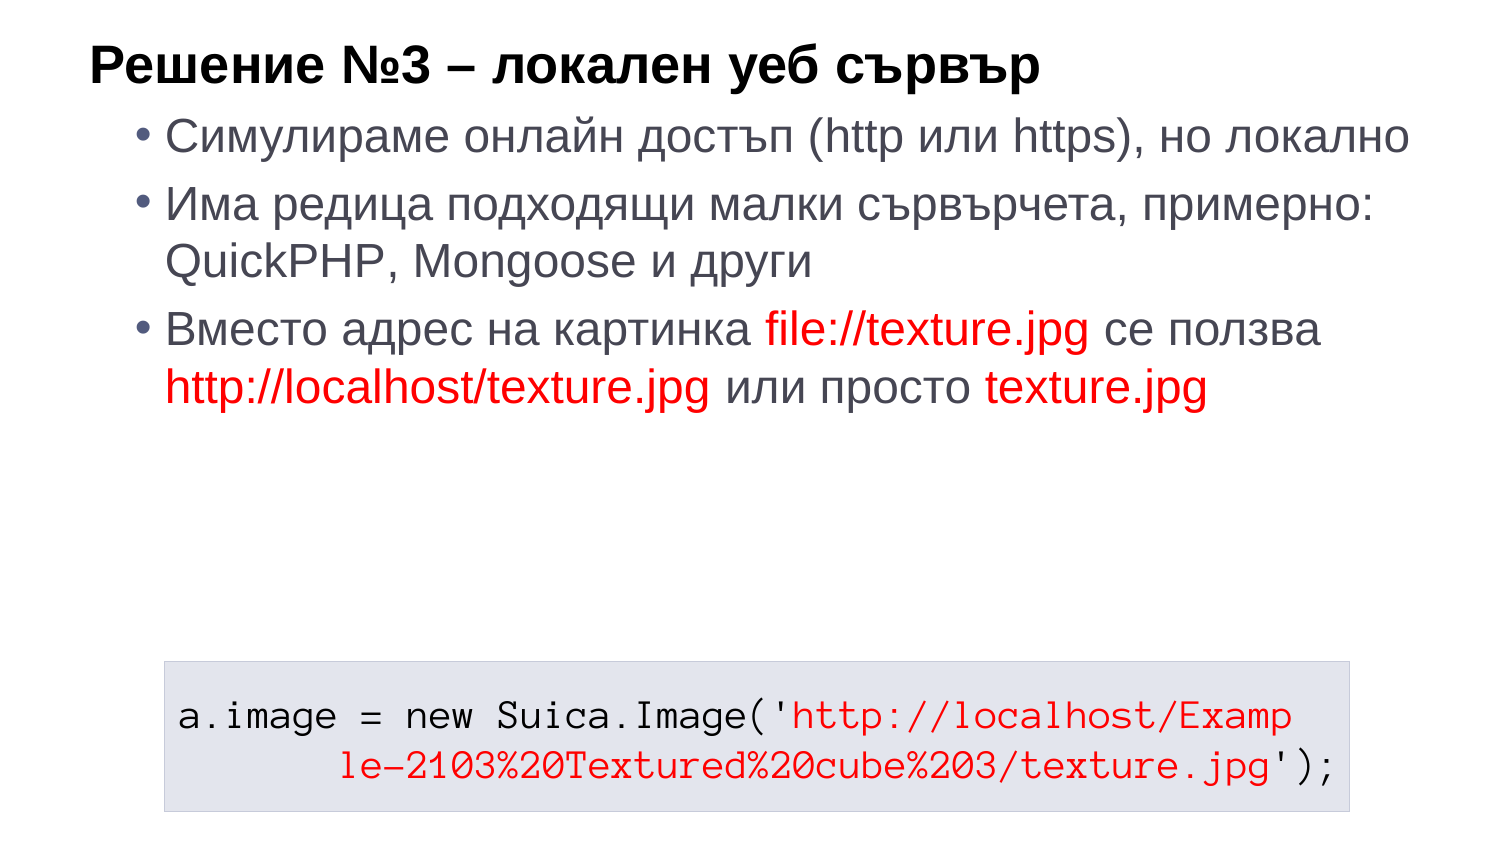

Решение №3 – локален уеб сървър
Симулираме онлайн достъп (http или https), но локално
Има редица подходящи малки сървърчета, примерно: QuickPHP, Mongoose и други
Вместо адрес на картинка file://texture.jpg се ползва http://localhost/texture.jpg или просто texture.jpg
a.image = new Suica.Image('http://localhost/Examp
       le-2103%20Textured%20cube%203/texture.jpg');